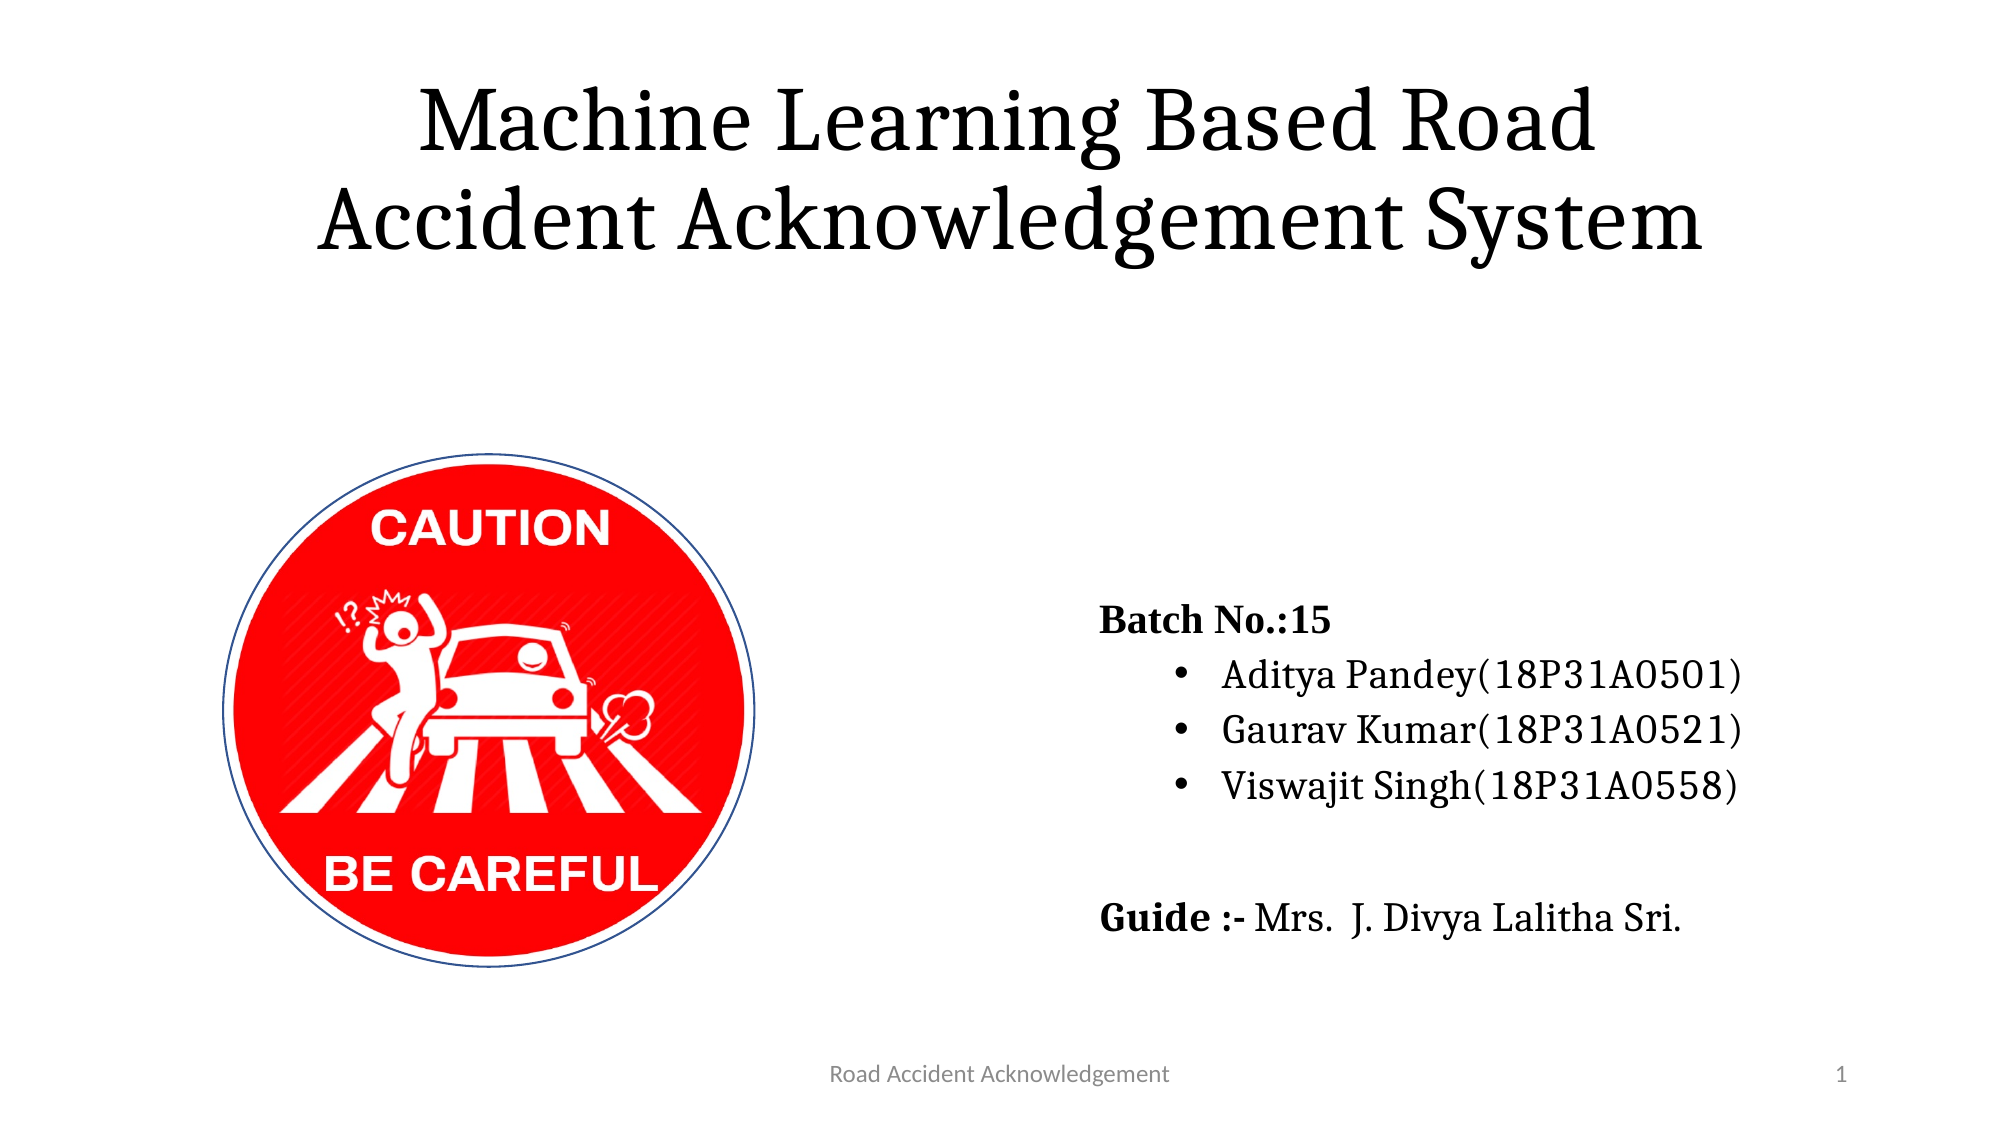

Machine Learning Based Road Accident Acknowledgement System

Batch No.:15
Aditya Pandey(18P31A0501)
Gaurav Kumar(18P31A0521)
Viswajit Singh(18P31A0558)

Guide :- Mrs.  J. Divya Lalitha Sri.
Road Accident Acknowledgement
1